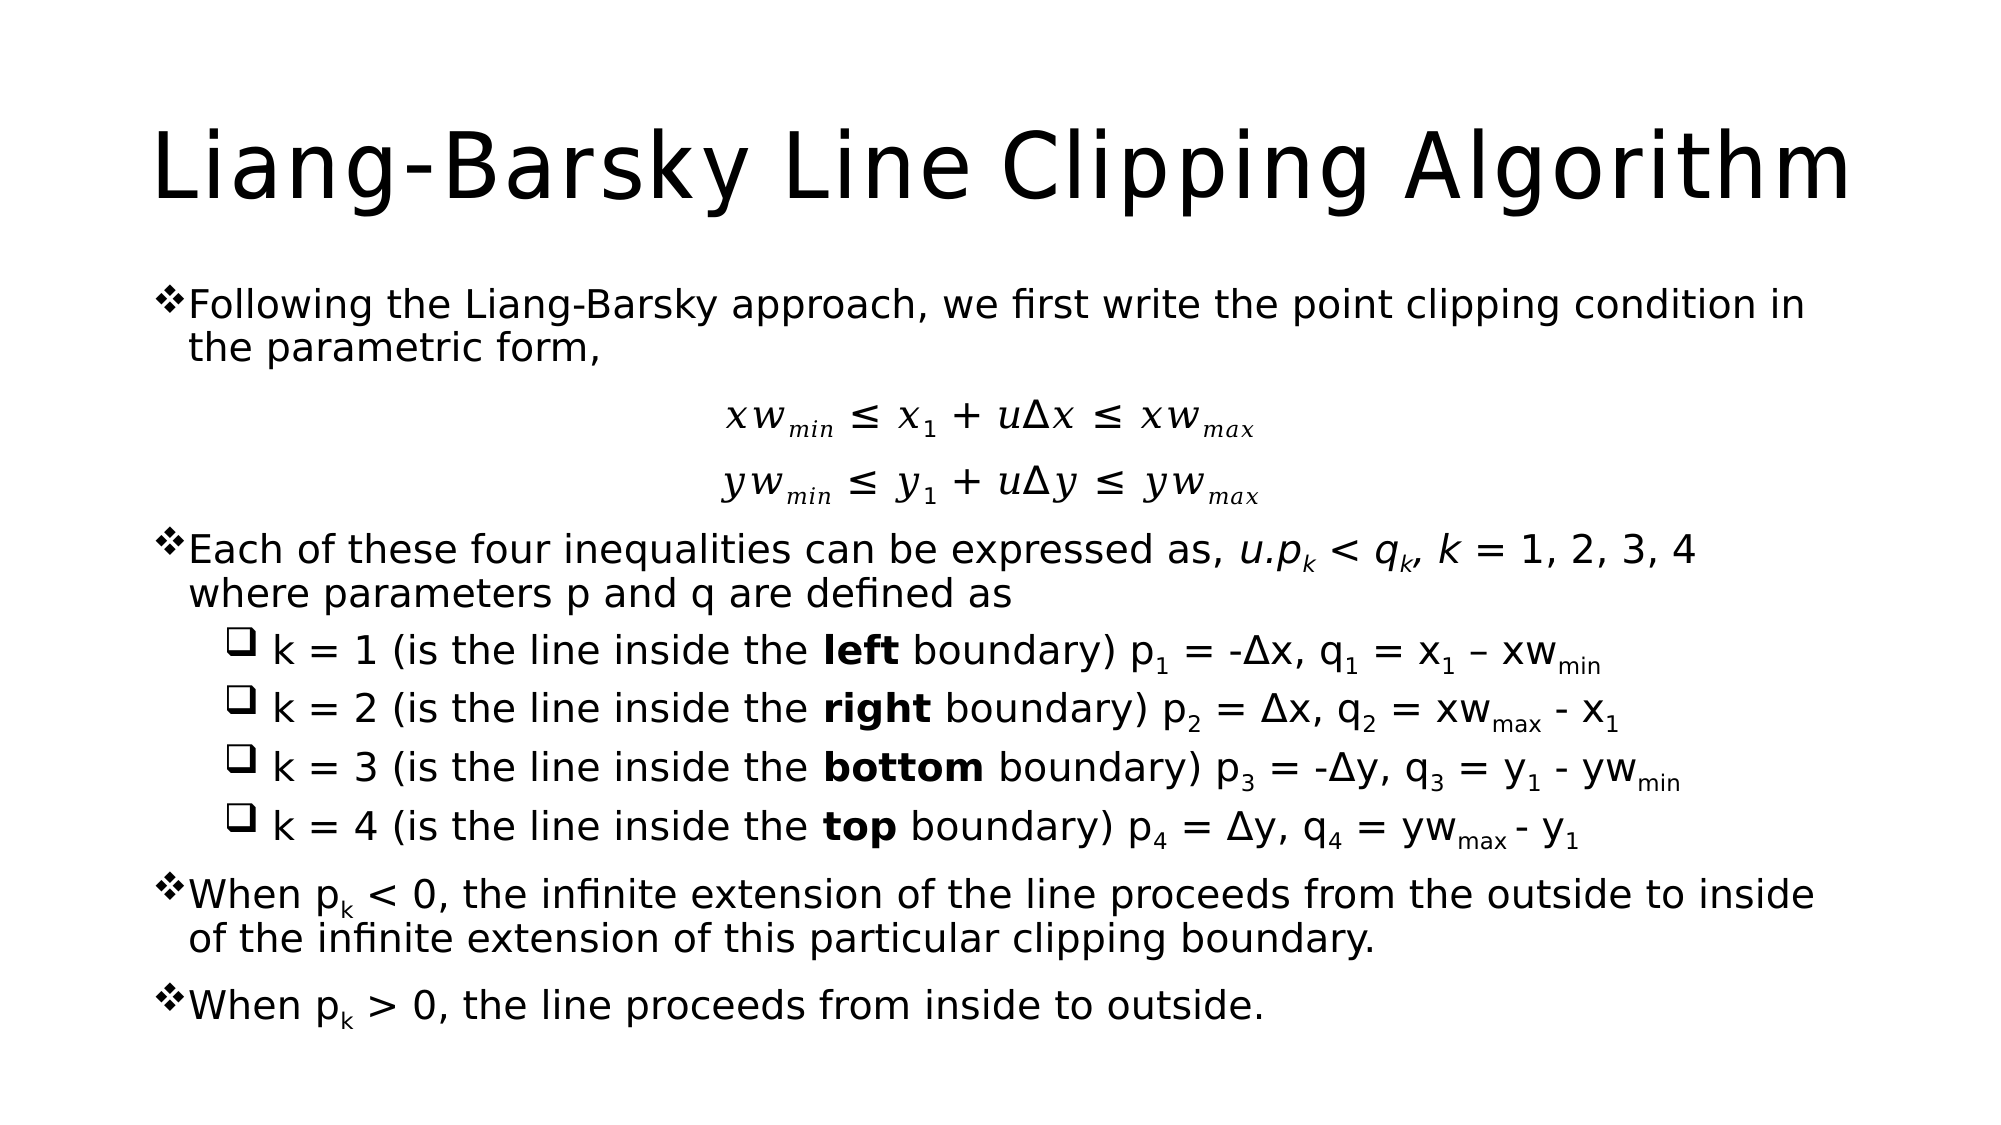

# Liang-Barsky Line Clipping Algorithm
Following the Liang-Barsky approach, we first write the point clipping condition in the parametric form,
𝑥𝑤𝑚𝑖𝑛 ≤ 𝑥1 + 𝑢∆𝑥 ≤ 𝑥𝑤𝑚𝑎𝑥
𝑦𝑤𝑚𝑖𝑛 ≤ 𝑦1 + 𝑢∆𝑦 ≤ 𝑦𝑤𝑚𝑎𝑥
Each of these four inequalities can be expressed as, u.pk < qk, k = 1, 2, 3, 4 where parameters p and q are defined as
 k = 1 (is the line inside the left boundary) p1 = -Δx, q1 = x1 – xwmin
 k = 2 (is the line inside the right boundary) p2 = Δx, q2 = xwmax - x1
 k = 3 (is the line inside the bottom boundary) p3 = -Δy, q3 = y1 - ywmin
 k = 4 (is the line inside the top boundary) p4 = Δy, q4 = ywmax - y1
When pk < 0, the infinite extension of the line proceeds from the outside to inside of the infinite extension of this particular clipping boundary.
When pk > 0, the line proceeds from inside to outside.